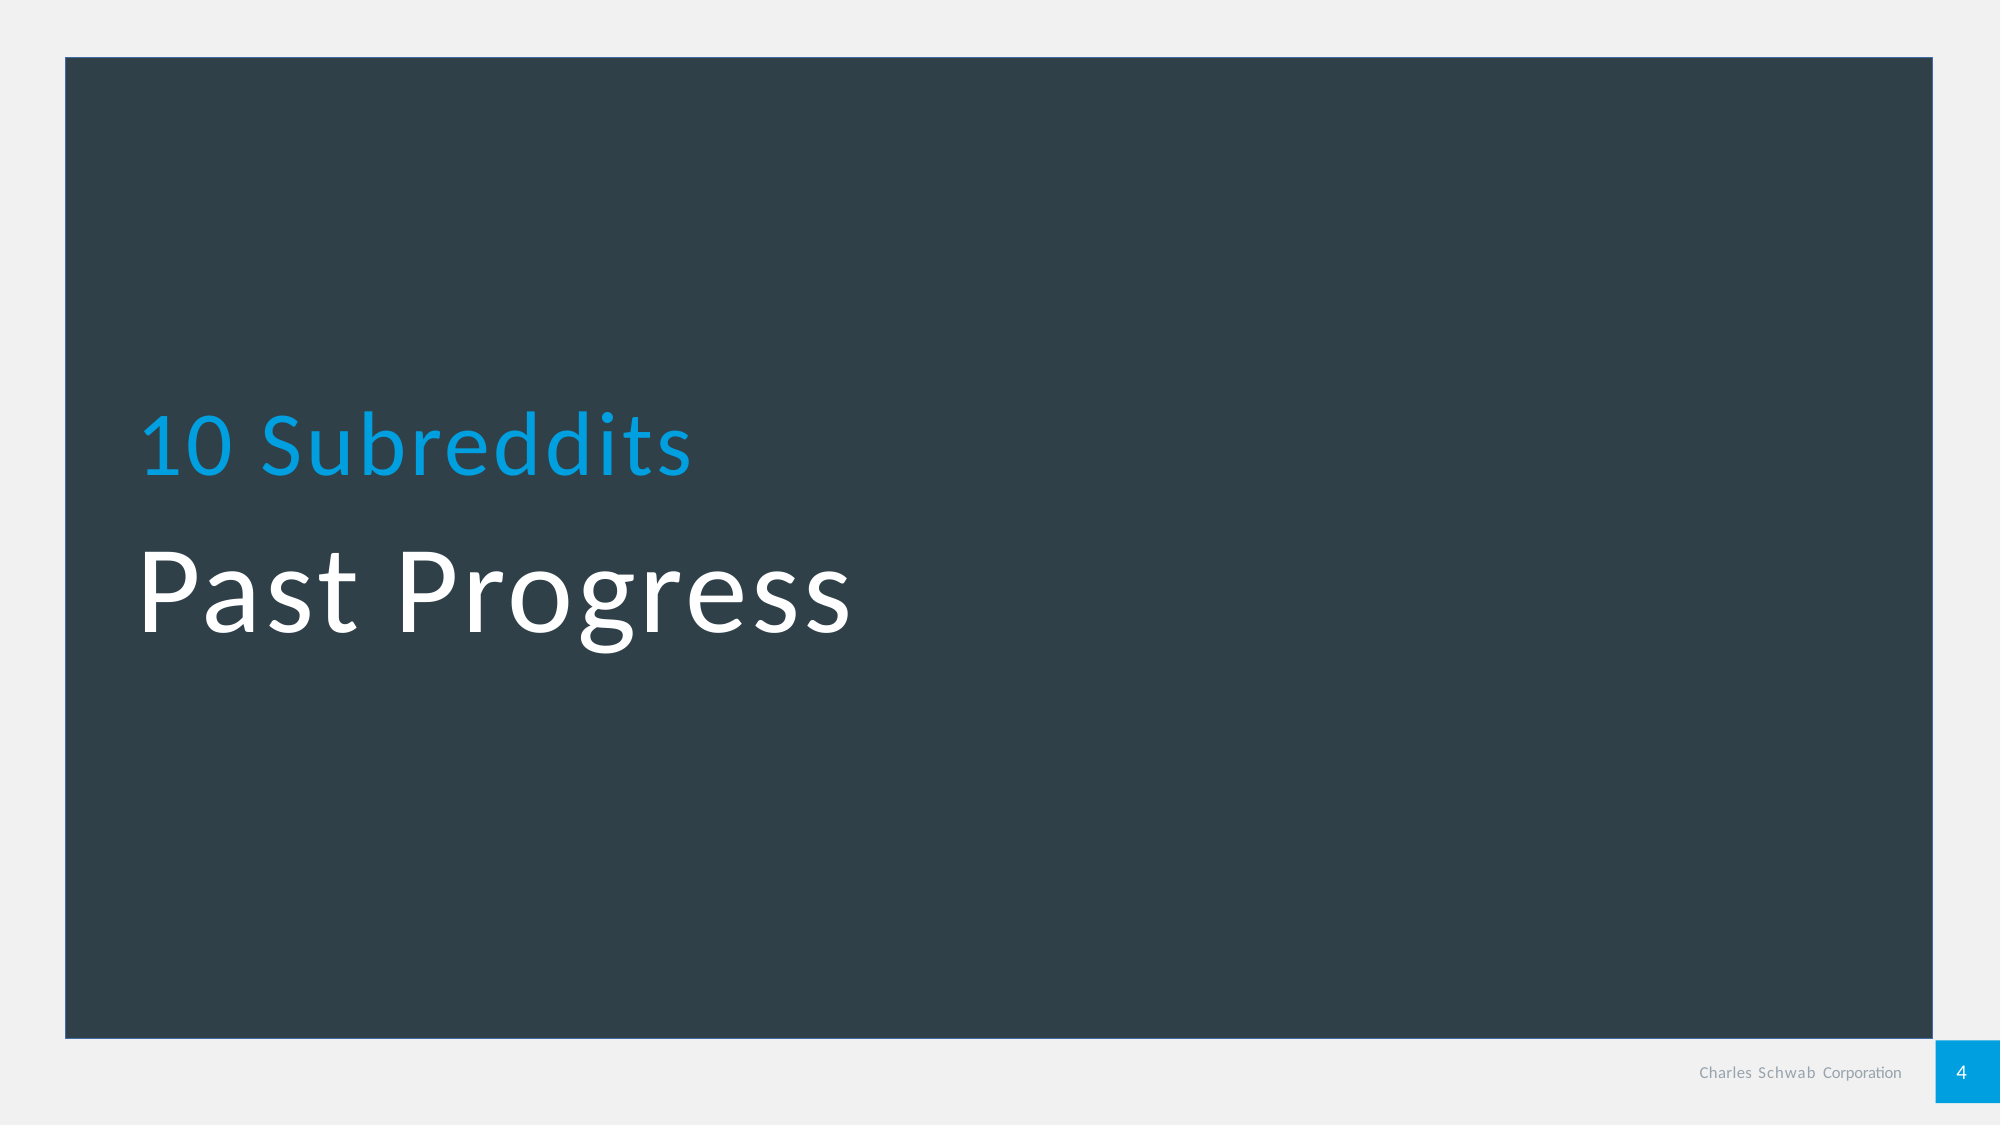

10 Subreddits
Past Progress

4
Charles Schwab Corporation